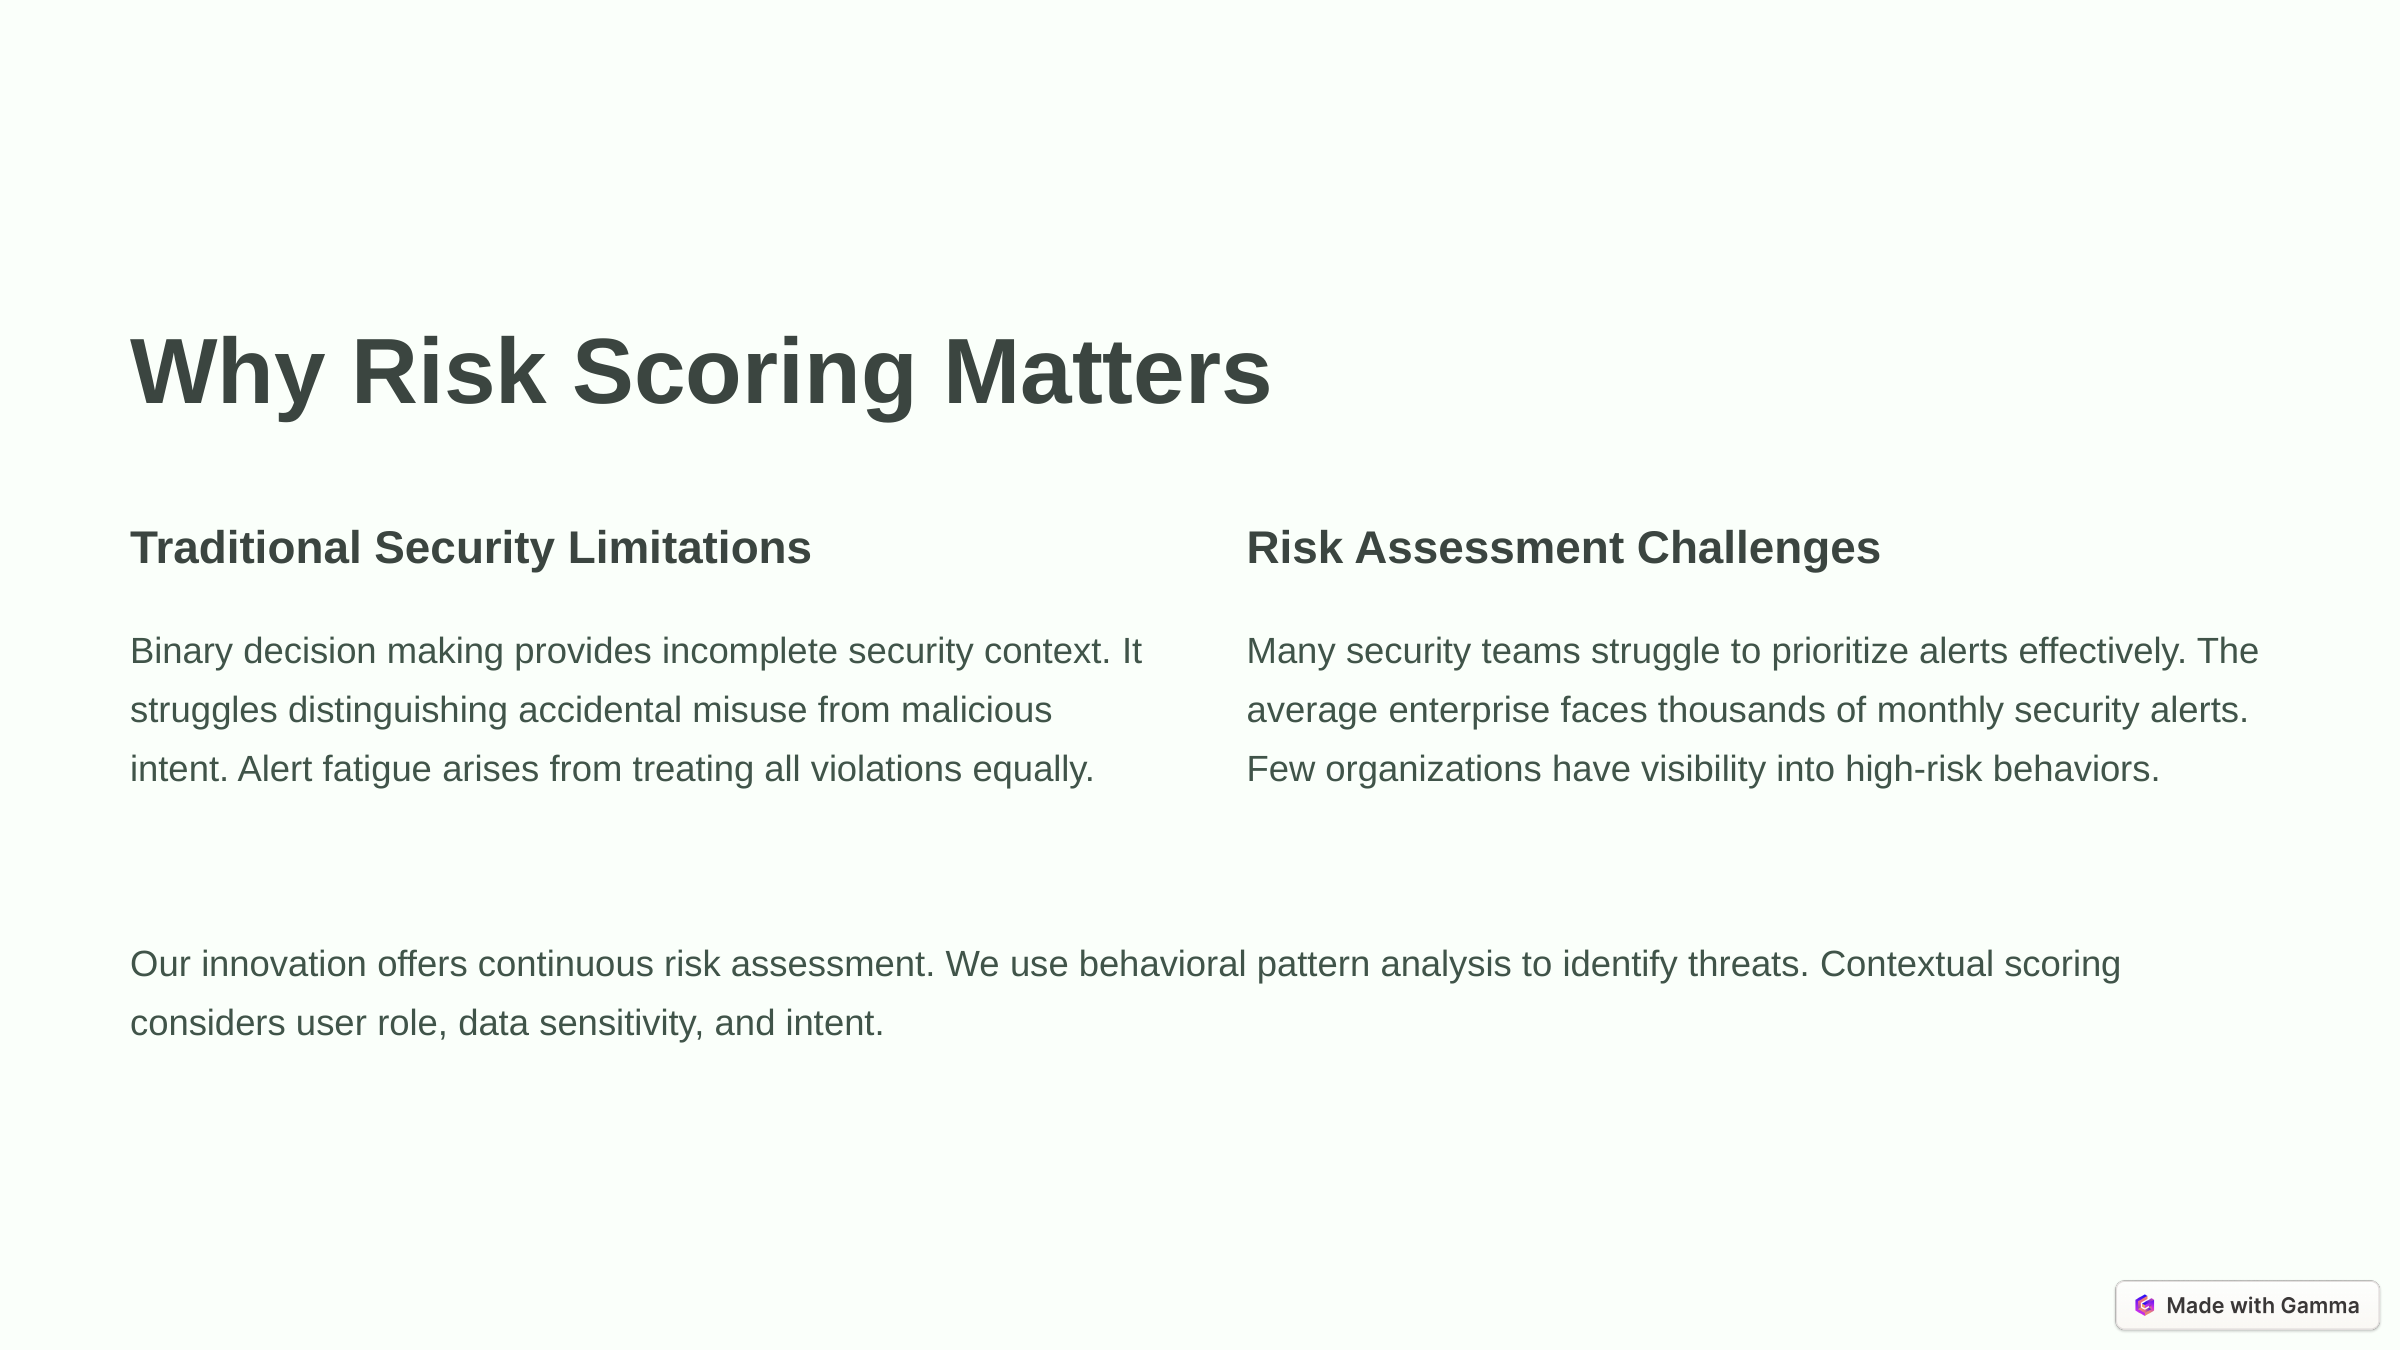

Why Risk Scoring Matters
Traditional Security Limitations
Risk Assessment Challenges
Binary decision making provides incomplete security context. It struggles distinguishing accidental misuse from malicious intent. Alert fatigue arises from treating all violations equally.
Many security teams struggle to prioritize alerts effectively. The average enterprise faces thousands of monthly security alerts. Few organizations have visibility into high-risk behaviors.
Our innovation offers continuous risk assessment. We use behavioral pattern analysis to identify threats. Contextual scoring considers user role, data sensitivity, and intent.